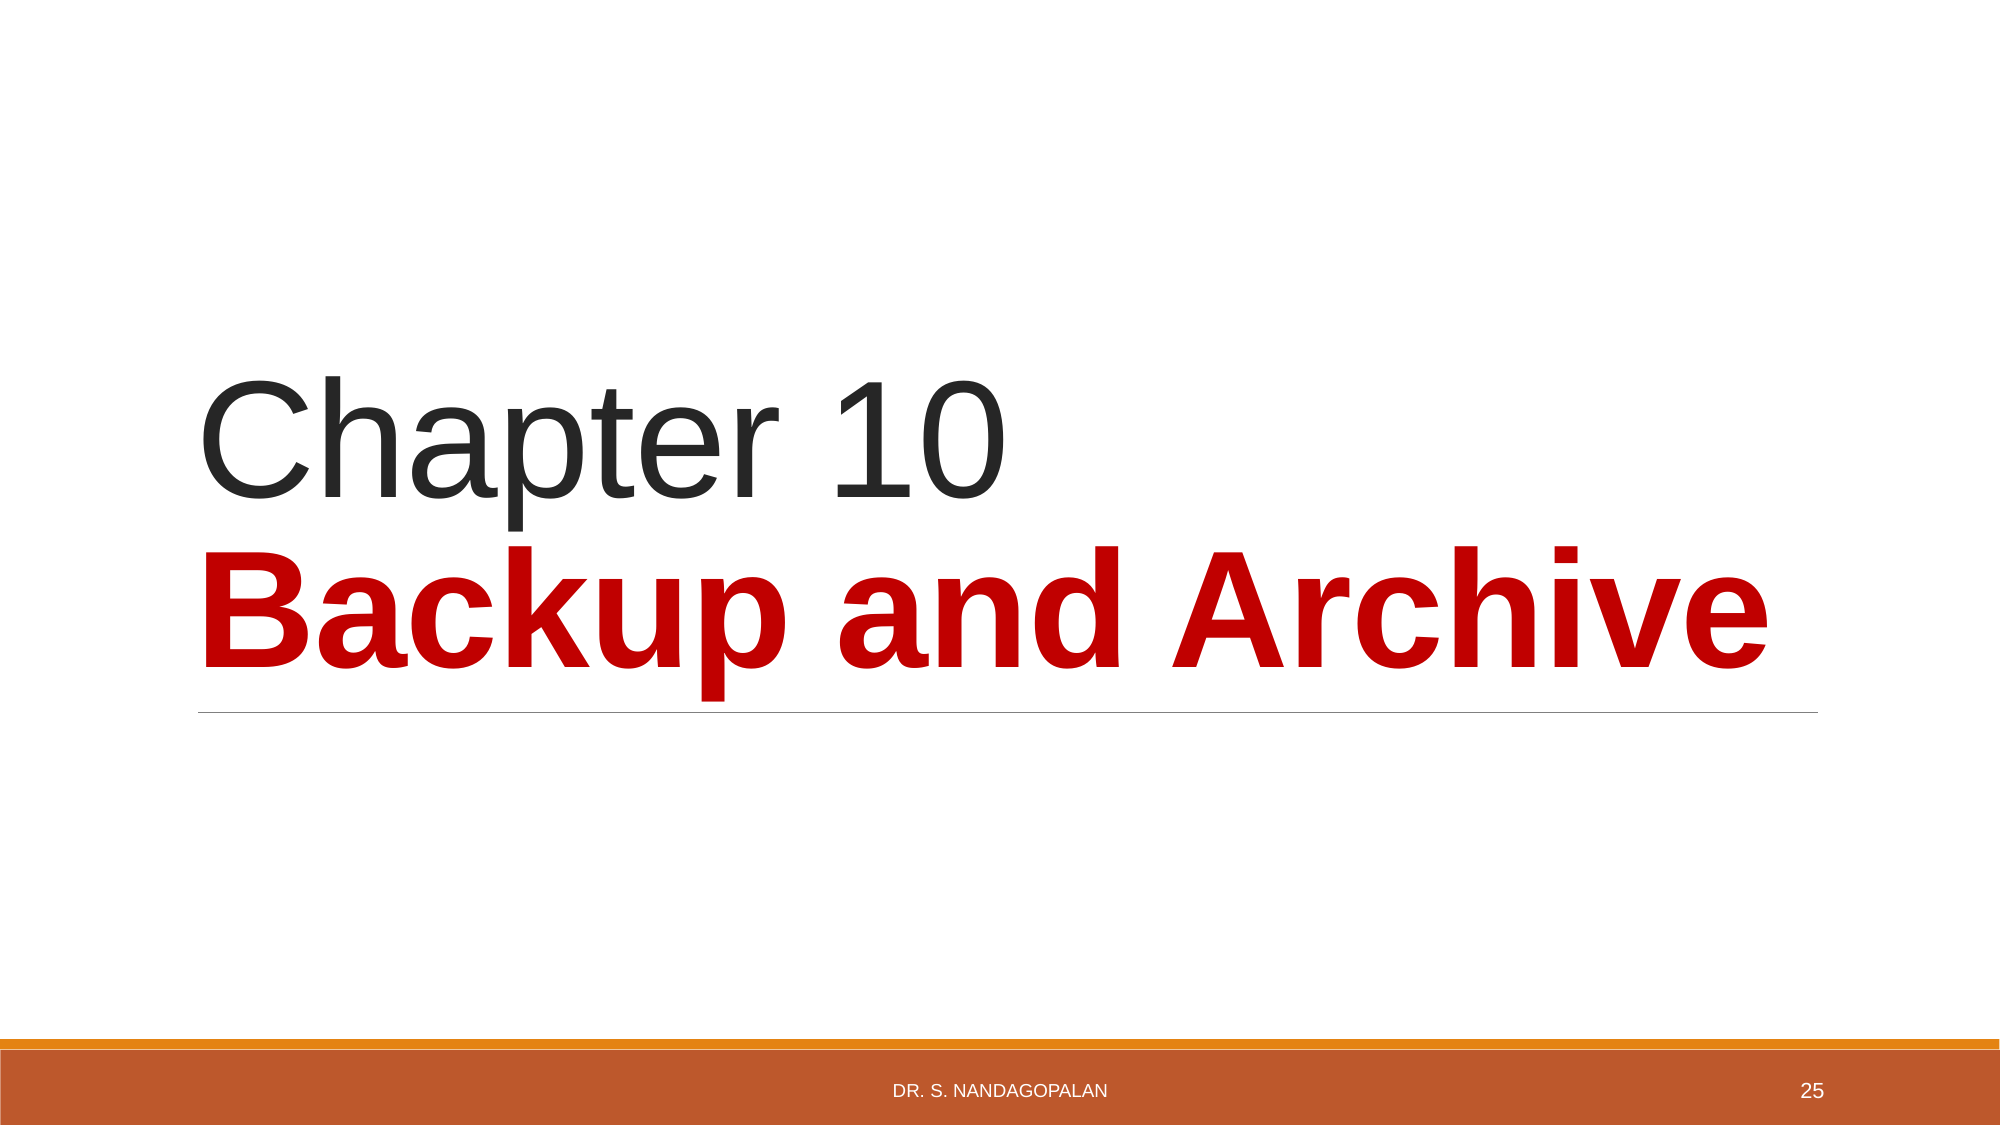

# Chapter 10 Backup and Archive

Dr. S. Nandagopalan
25